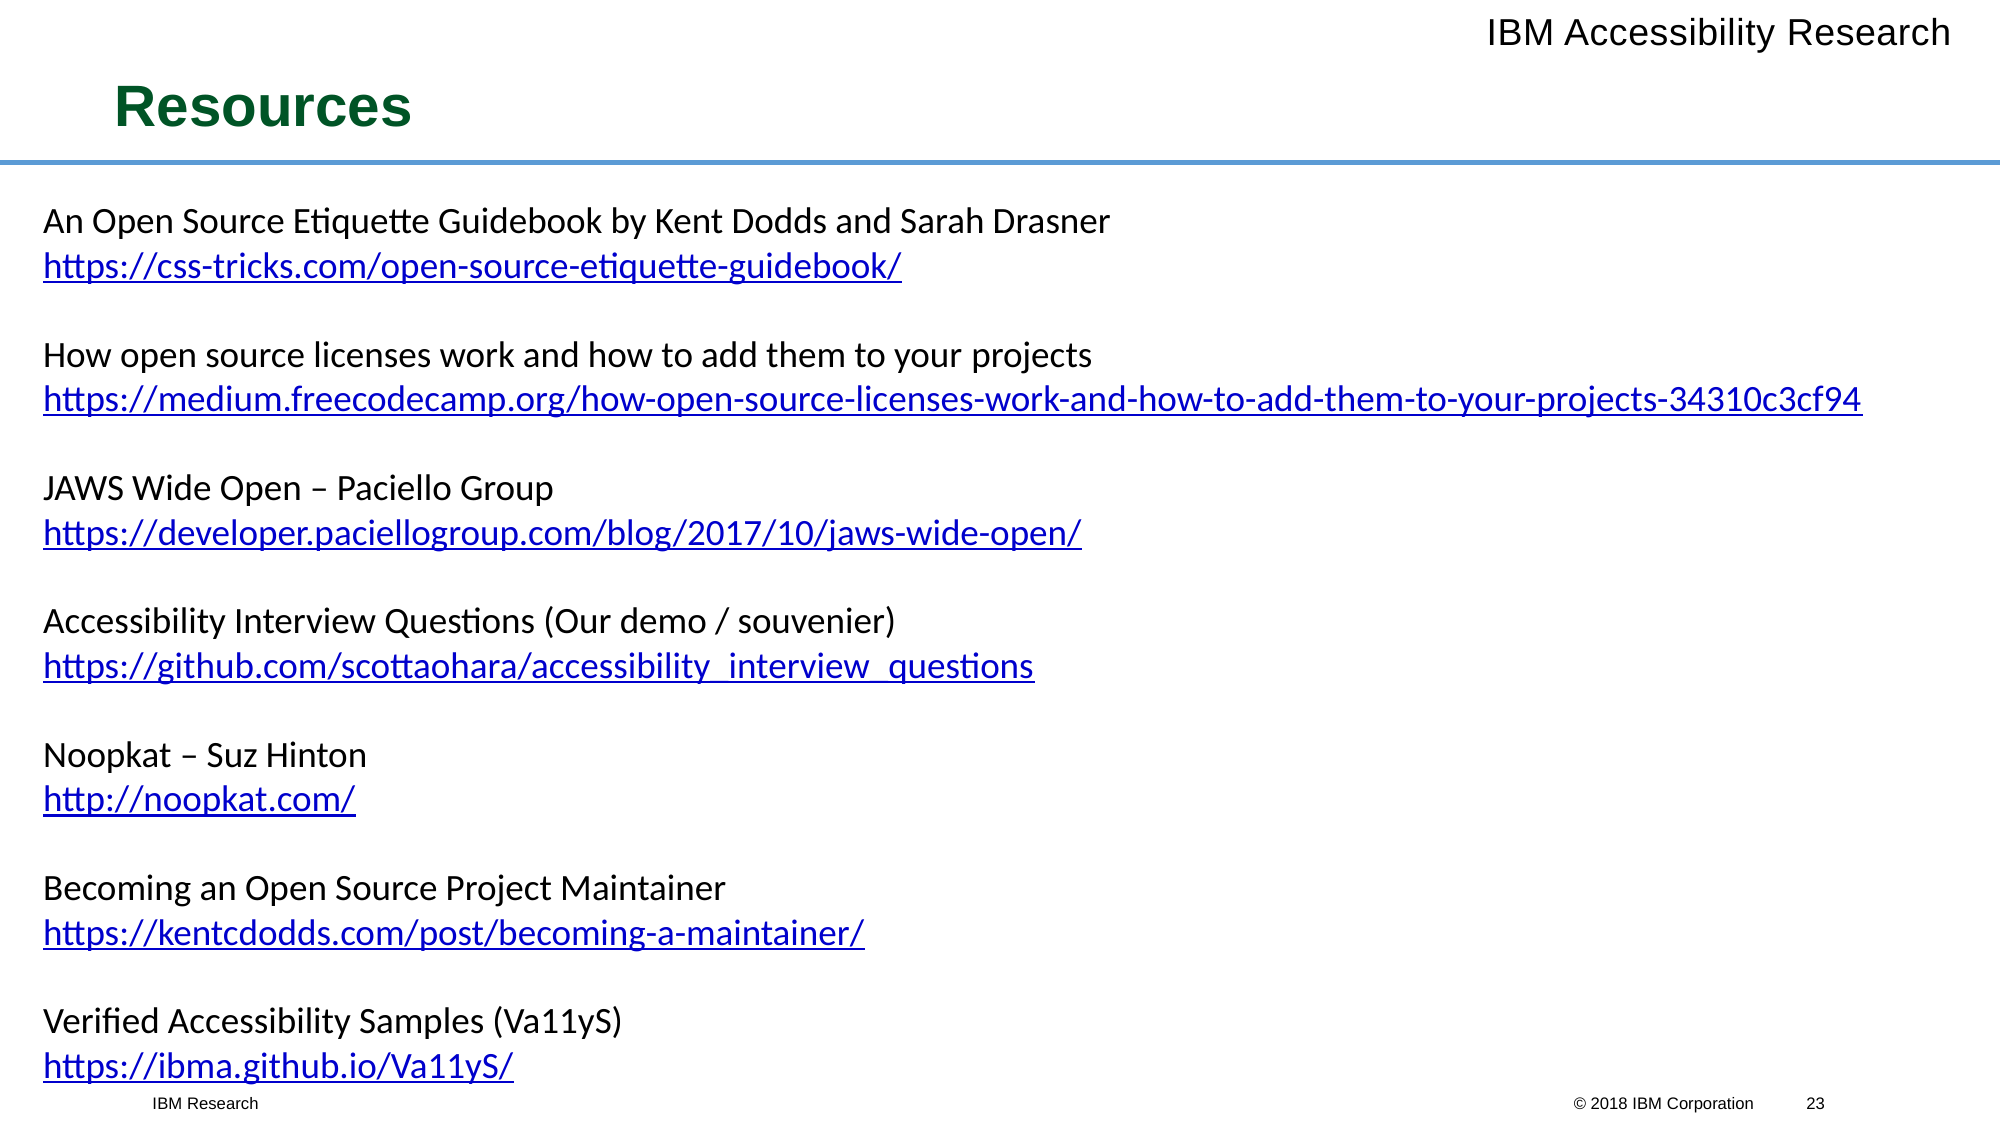

# Resources
An Open Source Etiquette Guidebook by Kent Dodds and Sarah Drasner
https://css-tricks.com/open-source-etiquette-guidebook/

How open source licenses work and how to add them to your projects
https://medium.freecodecamp.org/how-open-source-licenses-work-and-how-to-add-them-to-your-projects-34310c3cf94
JAWS Wide Open – Paciello Group
https://developer.paciellogroup.com/blog/2017/10/jaws-wide-open/

Accessibility Interview Questions (Our demo / souvenier)
https://github.com/scottaohara/accessibility_interview_questions

Noopkat – Suz Hinton
http://noopkat.com/

Becoming an Open Source Project Maintainer
https://kentcdodds.com/post/becoming-a-maintainer/

Verified Accessibility Samples (Va11yS)
https://ibma.github.io/Va11yS/